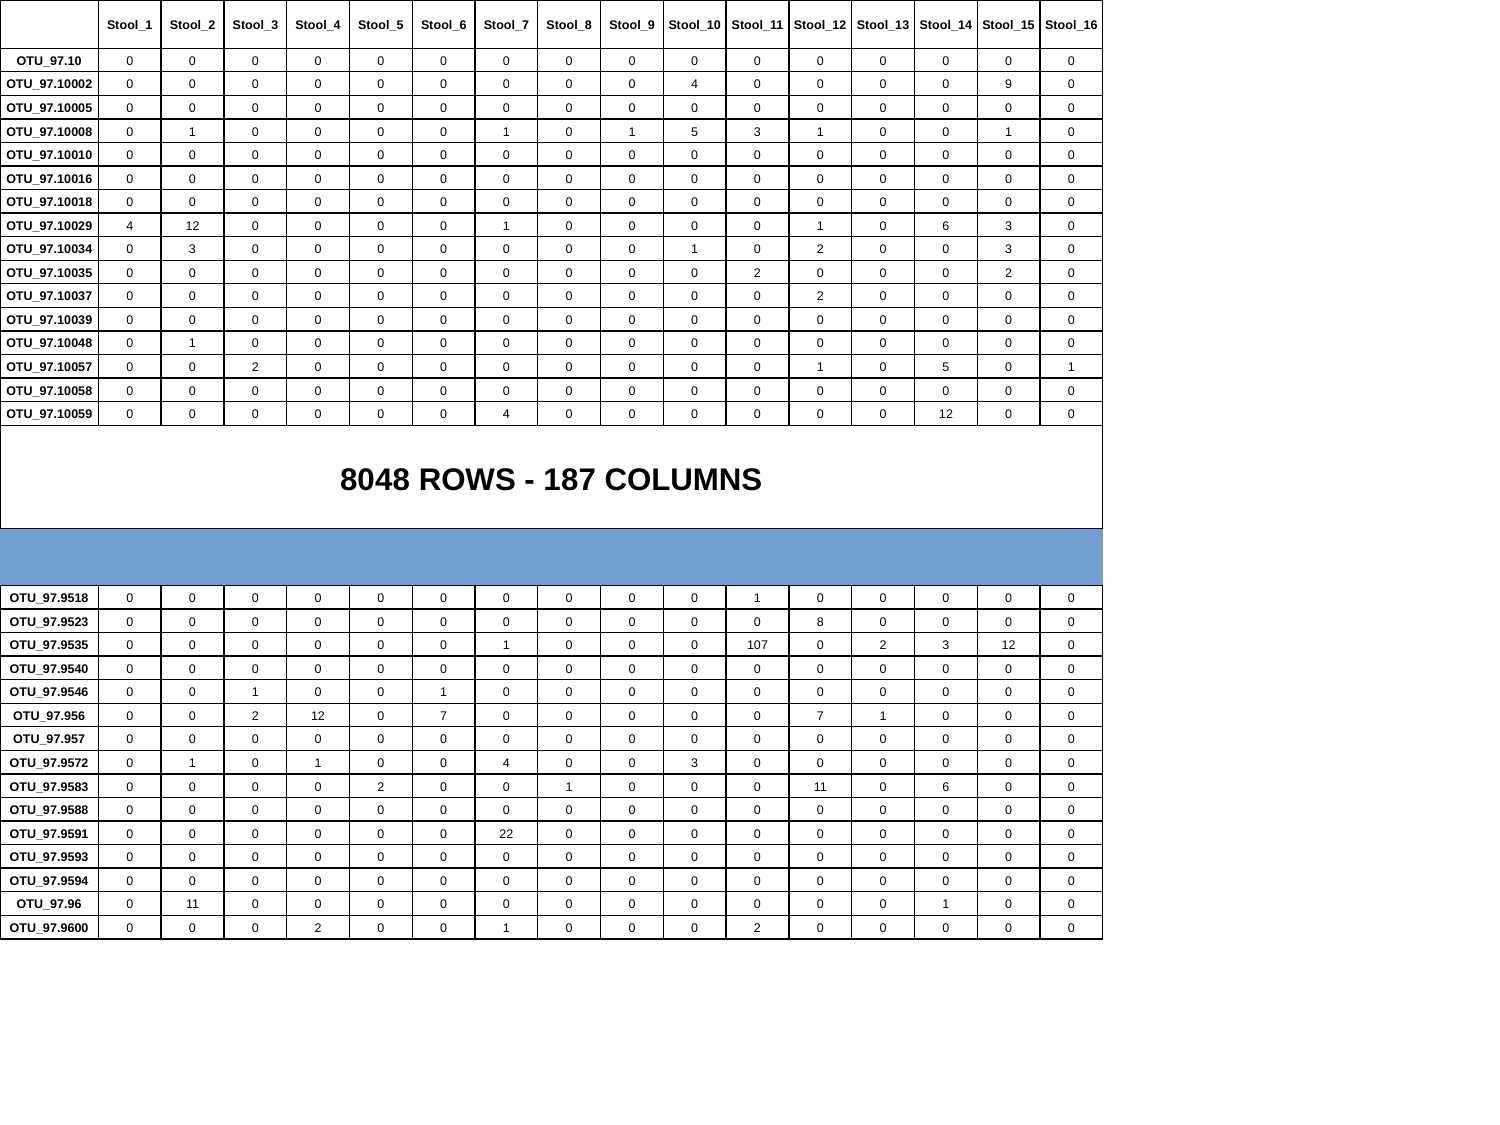

|  | Stool\_1 | Stool\_2 | Stool\_3 | Stool\_4 | Stool\_5 | Stool\_6 | Stool\_7 | Stool\_8 | Stool\_9 | Stool\_10 | Stool\_11 | Stool\_12 | Stool\_13 | Stool\_14 | Stool\_15 | Stool\_16 |
| --- | --- | --- | --- | --- | --- | --- | --- | --- | --- | --- | --- | --- | --- | --- | --- | --- |
| OTU\_97.10 | 0 | 0 | 0 | 0 | 0 | 0 | 0 | 0 | 0 | 0 | 0 | 0 | 0 | 0 | 0 | 0 |
| OTU\_97.10002 | 0 | 0 | 0 | 0 | 0 | 0 | 0 | 0 | 0 | 4 | 0 | 0 | 0 | 0 | 9 | 0 |
| OTU\_97.10005 | 0 | 0 | 0 | 0 | 0 | 0 | 0 | 0 | 0 | 0 | 0 | 0 | 0 | 0 | 0 | 0 |
| OTU\_97.10008 | 0 | 1 | 0 | 0 | 0 | 0 | 1 | 0 | 1 | 5 | 3 | 1 | 0 | 0 | 1 | 0 |
| OTU\_97.10010 | 0 | 0 | 0 | 0 | 0 | 0 | 0 | 0 | 0 | 0 | 0 | 0 | 0 | 0 | 0 | 0 |
| OTU\_97.10016 | 0 | 0 | 0 | 0 | 0 | 0 | 0 | 0 | 0 | 0 | 0 | 0 | 0 | 0 | 0 | 0 |
| OTU\_97.10018 | 0 | 0 | 0 | 0 | 0 | 0 | 0 | 0 | 0 | 0 | 0 | 0 | 0 | 0 | 0 | 0 |
| OTU\_97.10029 | 4 | 12 | 0 | 0 | 0 | 0 | 1 | 0 | 0 | 0 | 0 | 1 | 0 | 6 | 3 | 0 |
| OTU\_97.10034 | 0 | 3 | 0 | 0 | 0 | 0 | 0 | 0 | 0 | 1 | 0 | 2 | 0 | 0 | 3 | 0 |
| OTU\_97.10035 | 0 | 0 | 0 | 0 | 0 | 0 | 0 | 0 | 0 | 0 | 2 | 0 | 0 | 0 | 2 | 0 |
| OTU\_97.10037 | 0 | 0 | 0 | 0 | 0 | 0 | 0 | 0 | 0 | 0 | 0 | 2 | 0 | 0 | 0 | 0 |
| OTU\_97.10039 | 0 | 0 | 0 | 0 | 0 | 0 | 0 | 0 | 0 | 0 | 0 | 0 | 0 | 0 | 0 | 0 |
| OTU\_97.10048 | 0 | 1 | 0 | 0 | 0 | 0 | 0 | 0 | 0 | 0 | 0 | 0 | 0 | 0 | 0 | 0 |
| OTU\_97.10057 | 0 | 0 | 2 | 0 | 0 | 0 | 0 | 0 | 0 | 0 | 0 | 1 | 0 | 5 | 0 | 1 |
| OTU\_97.10058 | 0 | 0 | 0 | 0 | 0 | 0 | 0 | 0 | 0 | 0 | 0 | 0 | 0 | 0 | 0 | 0 |
| OTU\_97.10059 | 0 | 0 | 0 | 0 | 0 | 0 | 4 | 0 | 0 | 0 | 0 | 0 | 0 | 12 | 0 | 0 |
| 8048 ROWS - 187 COLUMNS |  |  |  |  |  |  |  |  |  |  |  |  |  |  |  |  |
|  |  |  |  |  |  |  |  |  |  |  |  |  |  |  |  |  |
| OTU\_97.9518 | 0 | 0 | 0 | 0 | 0 | 0 | 0 | 0 | 0 | 0 | 1 | 0 | 0 | 0 | 0 | 0 |
| OTU\_97.9523 | 0 | 0 | 0 | 0 | 0 | 0 | 0 | 0 | 0 | 0 | 0 | 8 | 0 | 0 | 0 | 0 |
| OTU\_97.9535 | 0 | 0 | 0 | 0 | 0 | 0 | 1 | 0 | 0 | 0 | 107 | 0 | 2 | 3 | 12 | 0 |
| OTU\_97.9540 | 0 | 0 | 0 | 0 | 0 | 0 | 0 | 0 | 0 | 0 | 0 | 0 | 0 | 0 | 0 | 0 |
| OTU\_97.9546 | 0 | 0 | 1 | 0 | 0 | 1 | 0 | 0 | 0 | 0 | 0 | 0 | 0 | 0 | 0 | 0 |
| OTU\_97.956 | 0 | 0 | 2 | 12 | 0 | 7 | 0 | 0 | 0 | 0 | 0 | 7 | 1 | 0 | 0 | 0 |
| OTU\_97.957 | 0 | 0 | 0 | 0 | 0 | 0 | 0 | 0 | 0 | 0 | 0 | 0 | 0 | 0 | 0 | 0 |
| OTU\_97.9572 | 0 | 1 | 0 | 1 | 0 | 0 | 4 | 0 | 0 | 3 | 0 | 0 | 0 | 0 | 0 | 0 |
| OTU\_97.9583 | 0 | 0 | 0 | 0 | 2 | 0 | 0 | 1 | 0 | 0 | 0 | 11 | 0 | 6 | 0 | 0 |
| OTU\_97.9588 | 0 | 0 | 0 | 0 | 0 | 0 | 0 | 0 | 0 | 0 | 0 | 0 | 0 | 0 | 0 | 0 |
| OTU\_97.9591 | 0 | 0 | 0 | 0 | 0 | 0 | 22 | 0 | 0 | 0 | 0 | 0 | 0 | 0 | 0 | 0 |
| OTU\_97.9593 | 0 | 0 | 0 | 0 | 0 | 0 | 0 | 0 | 0 | 0 | 0 | 0 | 0 | 0 | 0 | 0 |
| OTU\_97.9594 | 0 | 0 | 0 | 0 | 0 | 0 | 0 | 0 | 0 | 0 | 0 | 0 | 0 | 0 | 0 | 0 |
| OTU\_97.96 | 0 | 11 | 0 | 0 | 0 | 0 | 0 | 0 | 0 | 0 | 0 | 0 | 0 | 1 | 0 | 0 |
| OTU\_97.9600 | 0 | 0 | 0 | 2 | 0 | 0 | 1 | 0 | 0 | 0 | 2 | 0 | 0 | 0 | 0 | 0 |
| OTU\_97.9605 | 0 | 0 | 0 | 0 | 0 | 0 | 0 | 0 | 0 | 0 | 0 | 0 | 0 | 0 | 0 | 0 |